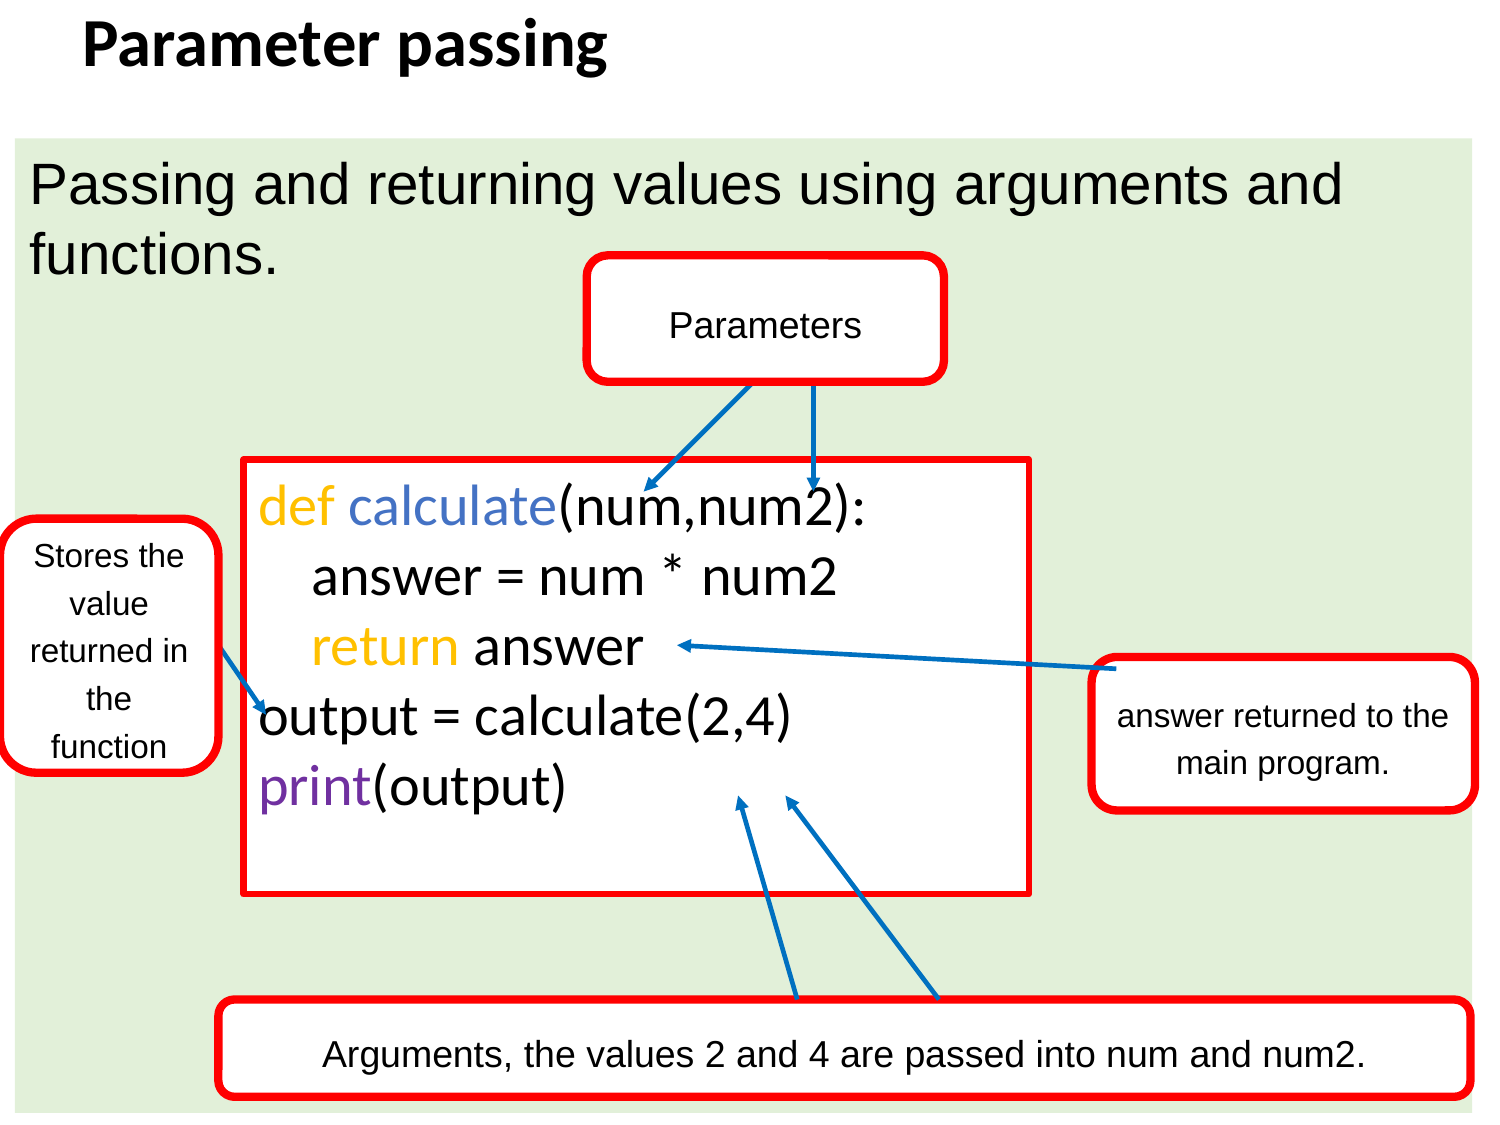

# Parameter passing
Passing and returning values using arguments and functions.
Parameters
def calculate(num,num2):
    answer = num * num2
    return answer
output = calculate(2,4)
print(output)

Stores the value returned in the function
answer returned to the main program.
Local Variable
Arguments, the values 2 and 4 are passed into num and num2.